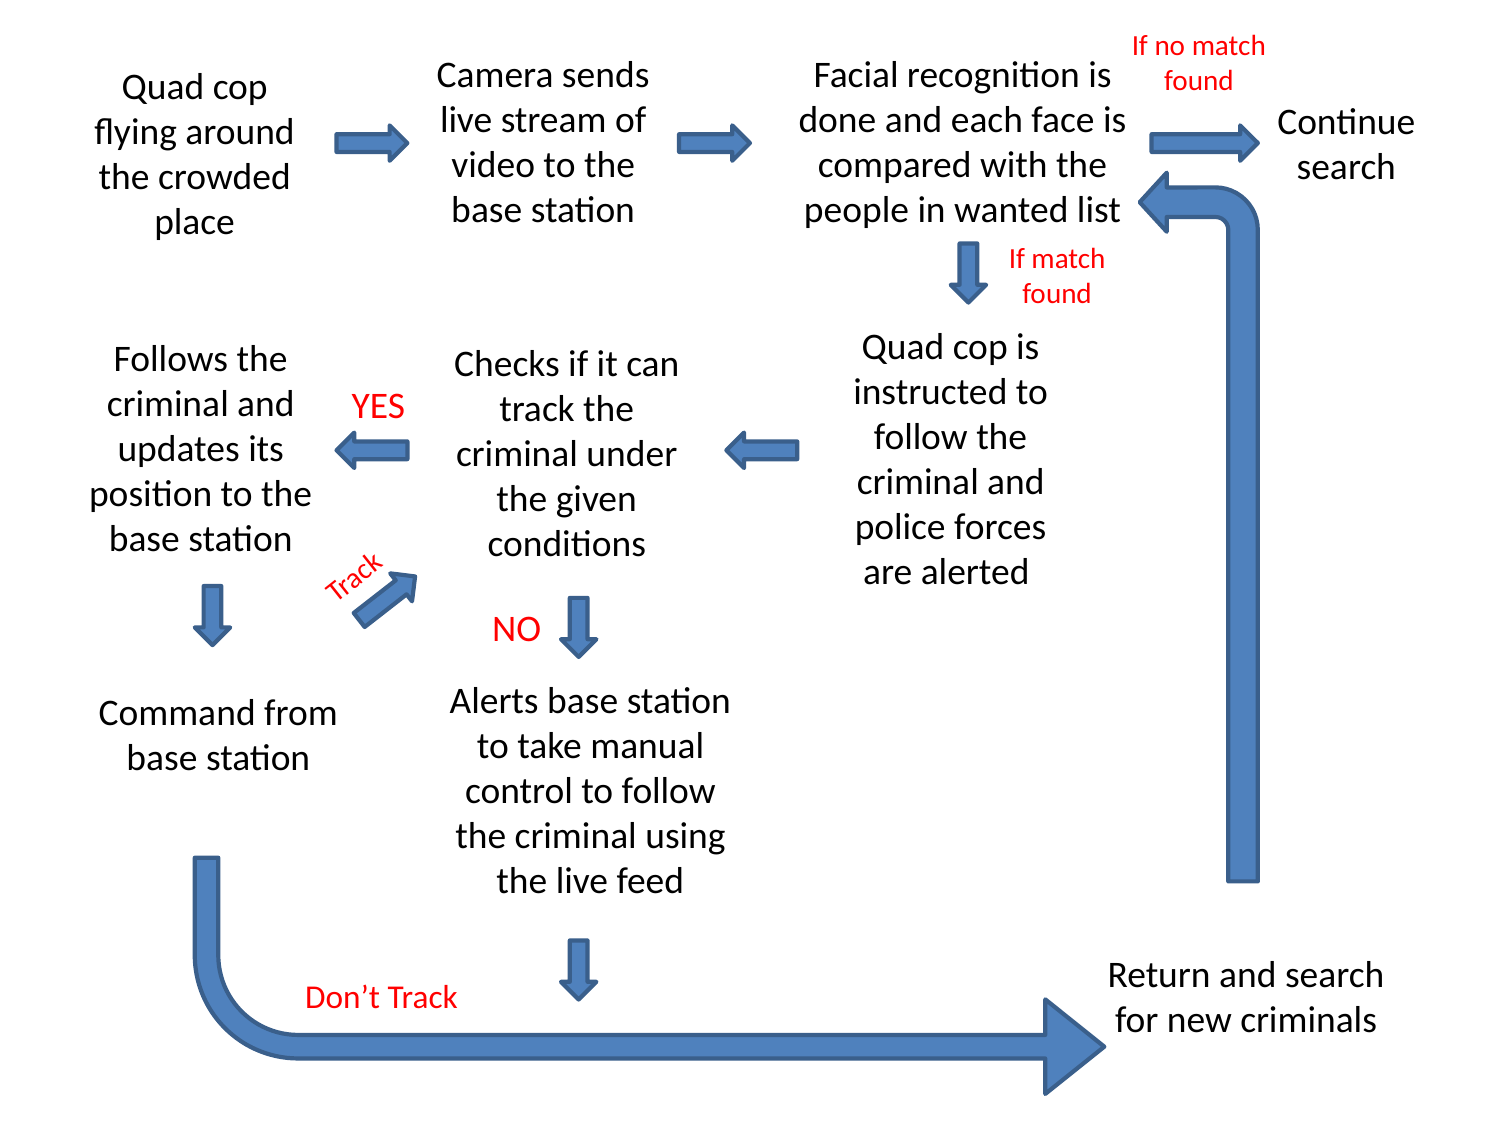

If no match found
Camera sends live stream of video to the base station
Facial recognition is done and each face is compared with the people in wanted list

Quad cop flying around the crowded place
Continue search

If match found

Quad cop is instructed to follow the criminal and police forces are alerted
Follows the criminal and updates its position to the base station
Checks if it can track the criminal under the given conditions
YES

Track

NO

Alerts base station to take manual control to follow the criminal using the live feed
Command from base station

Return and search for new criminals
Don’t Track